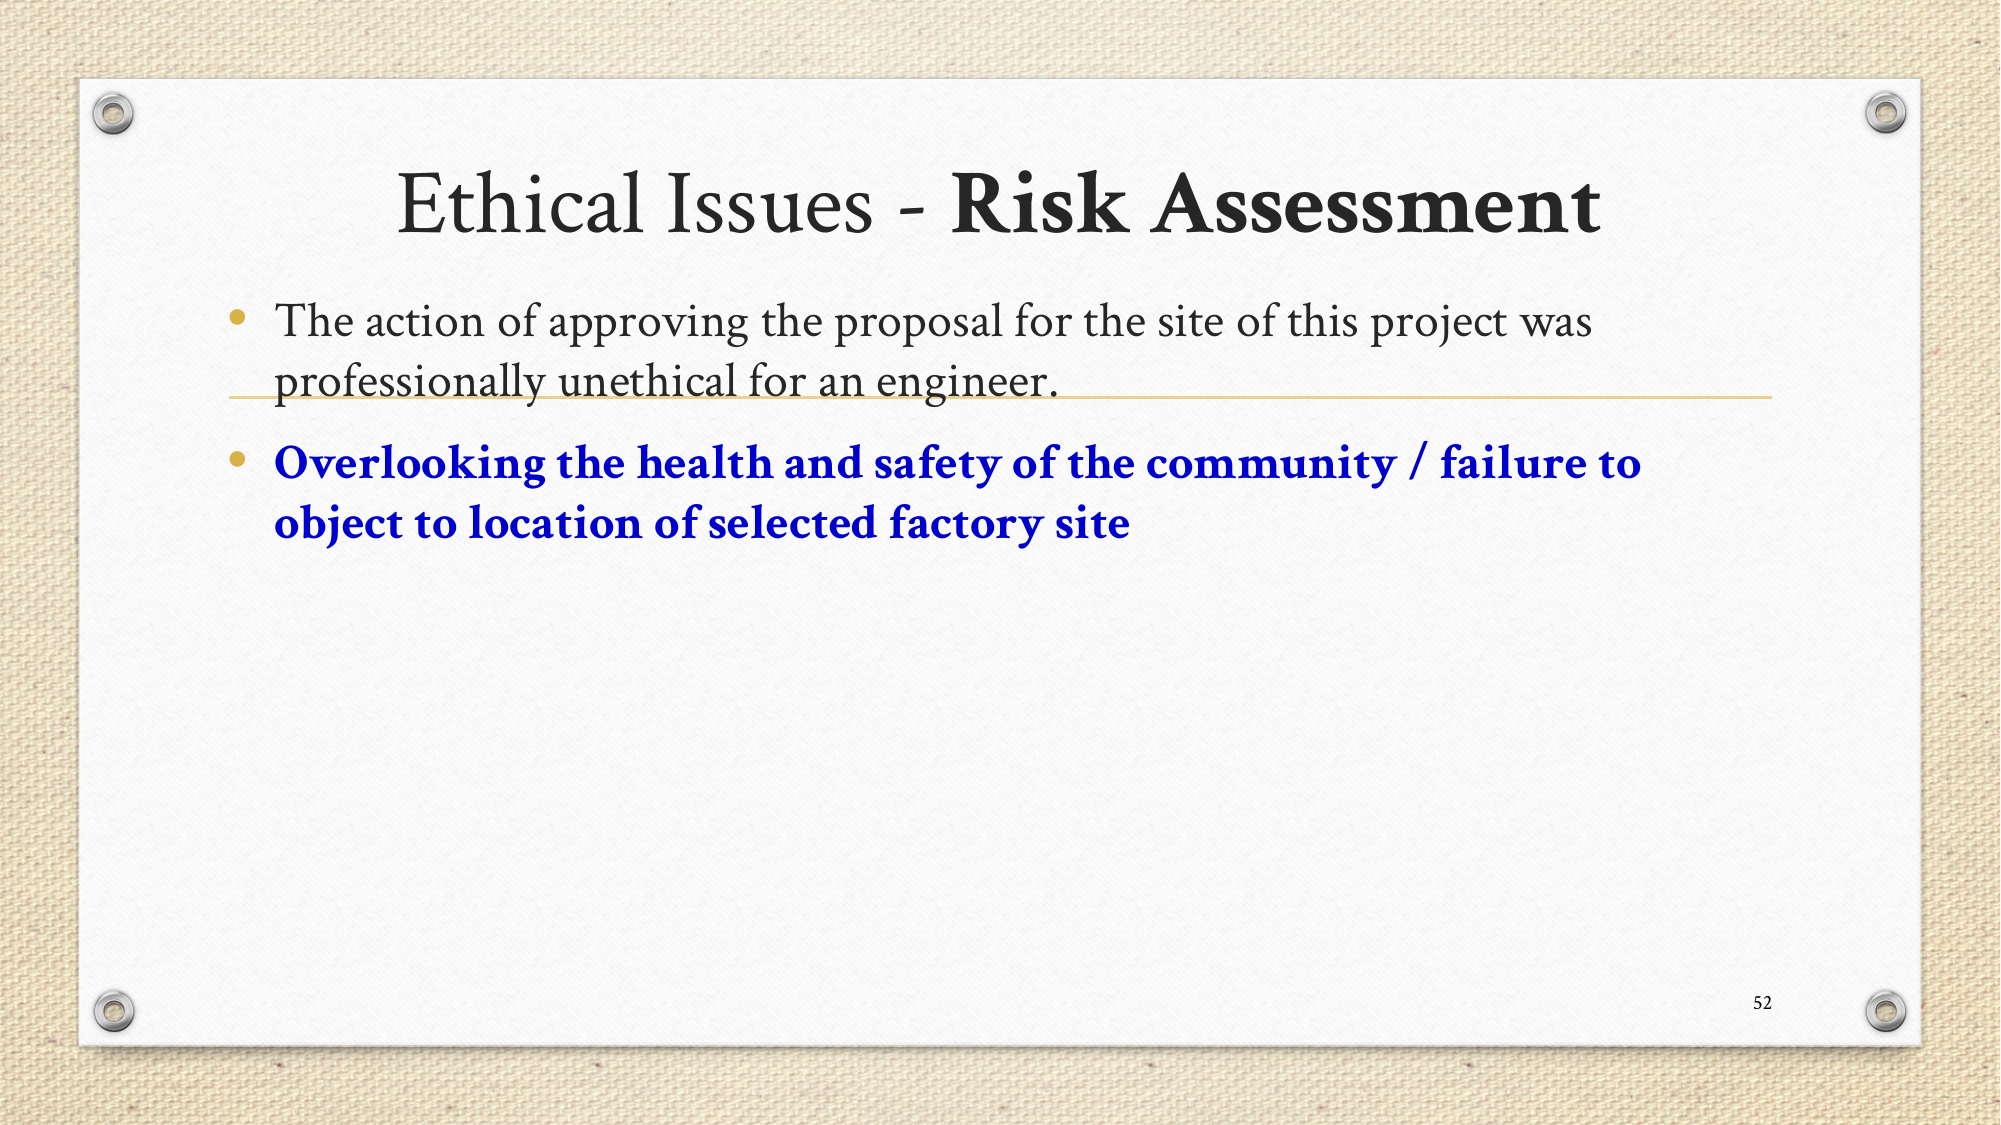

# Ethical Issues - Risk Assessment
The action of approving the proposal for the site of this project was professionally unethical for an engineer.
Overlooking the health and safety of the community / failure to object to location of selected factory site

52